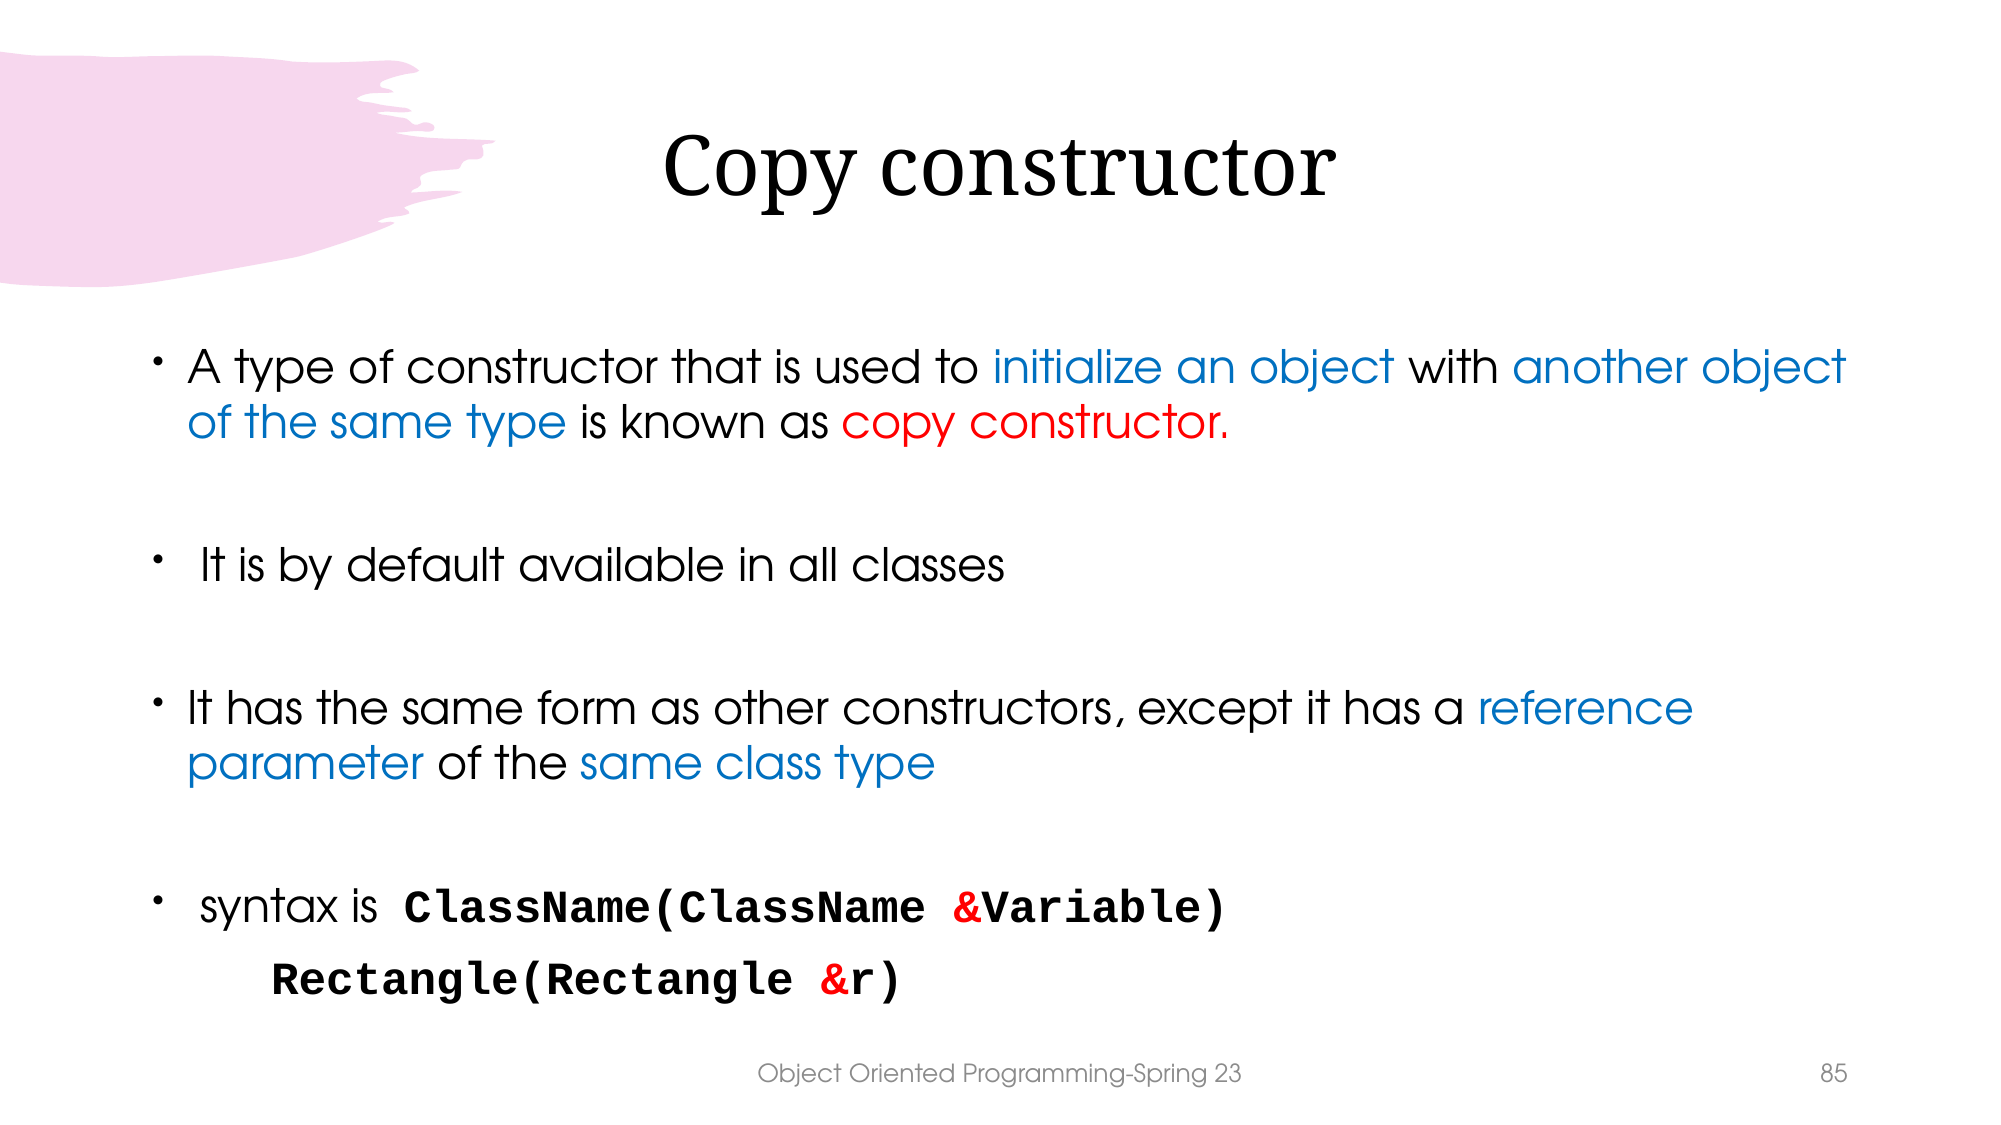

# Copy constructor
A type of constructor that is used to initialize an object with another object of the same type is known as copy constructor.

 It is by default available in all classes

It has the same form as other constructors, except it has a reference parameter of the same class type

 syntax is  ClassName(ClassName &Variable)
		Rectangle(Rectangle &r)
Object Oriented Programming-Spring 23
85